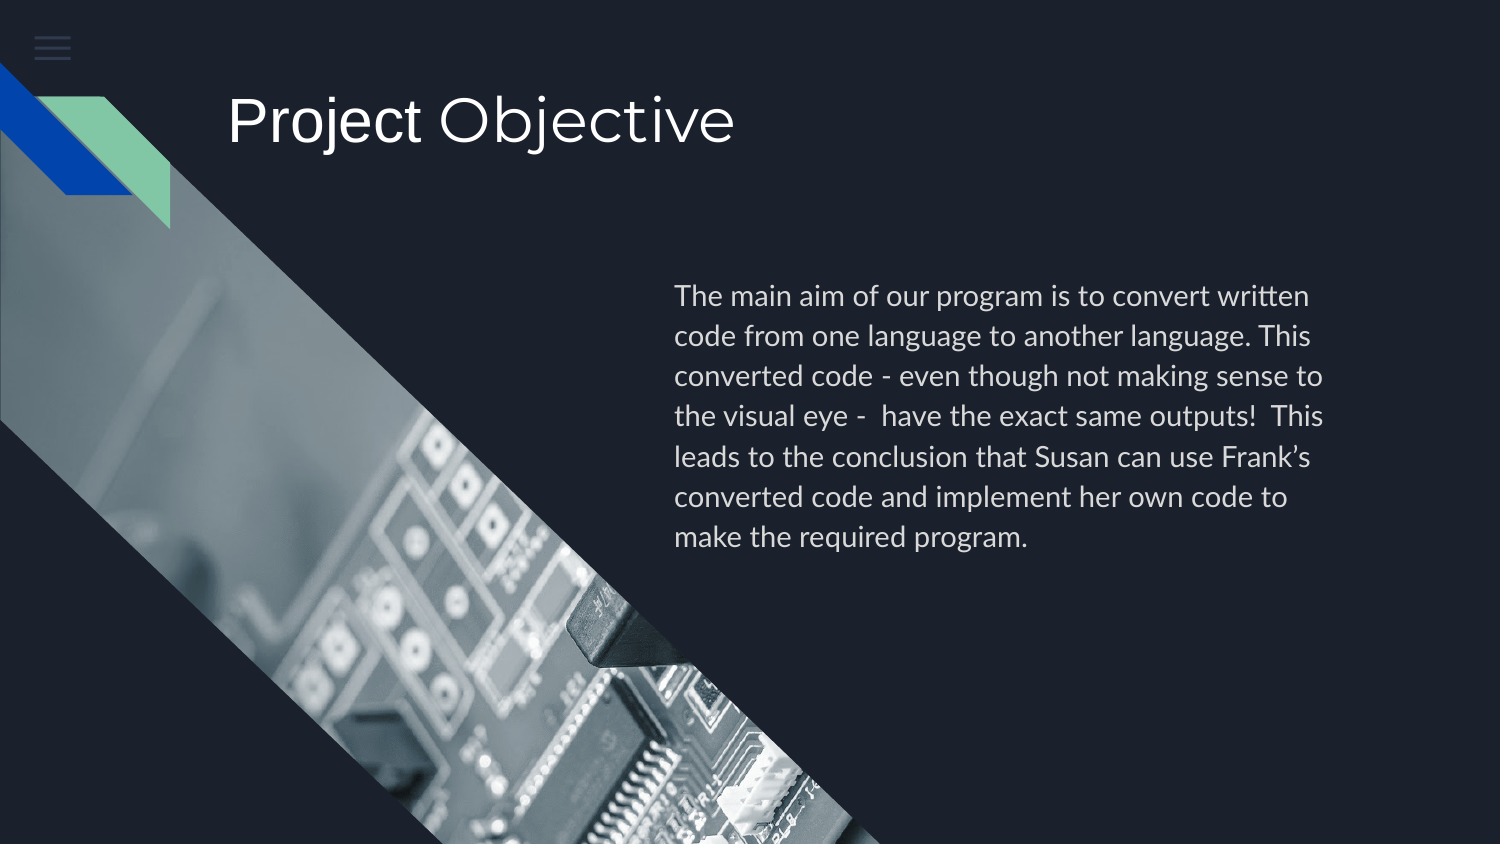

# Project Objective
The main aim of our program is to convert written code from one language to another language. This converted code - even though not making sense to the visual eye -  have the exact same outputs!  This leads to the conclusion that Susan can use Frank’s converted code and implement her own code to make the required program.